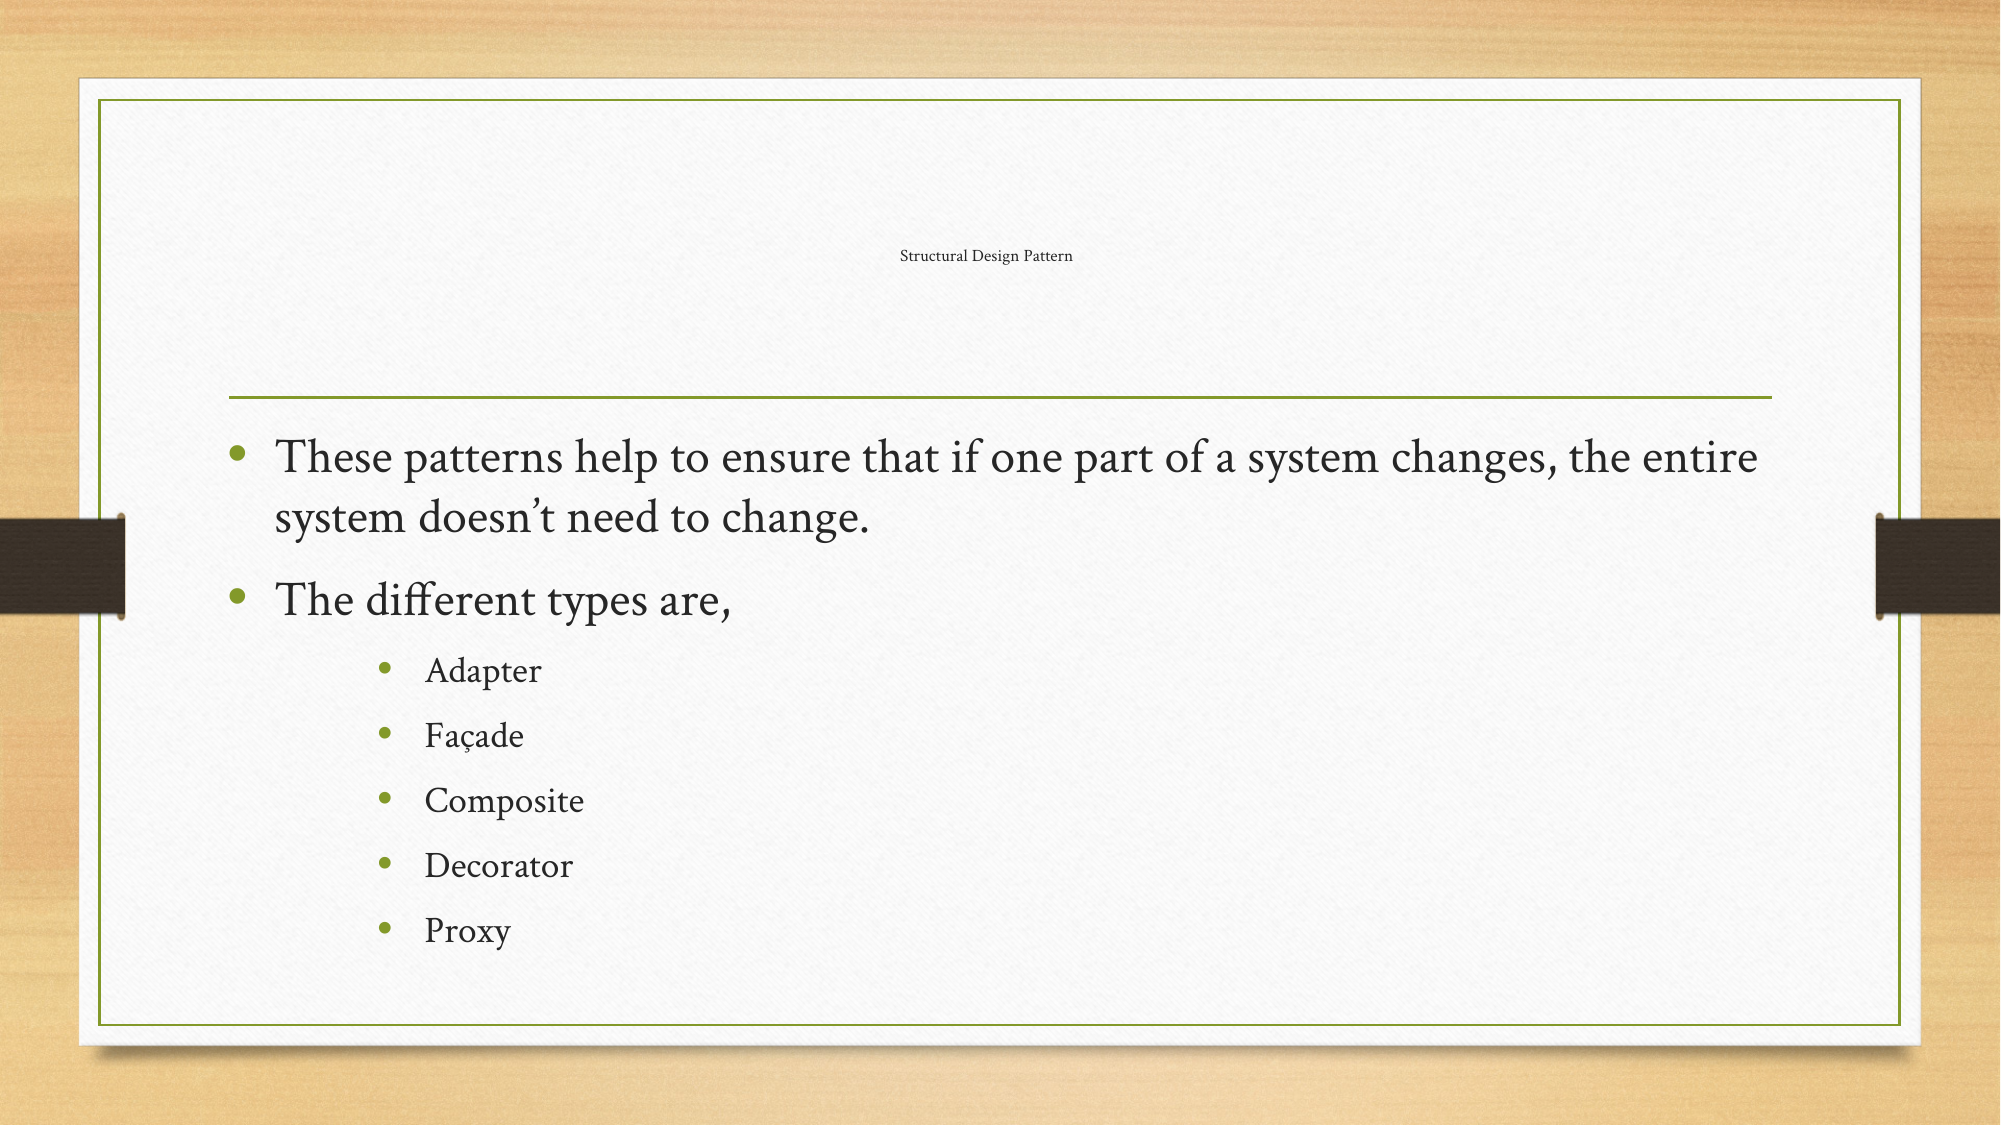

# Structural Design Pattern
These patterns help to ensure that if one part of a system changes, the entire system doesn’t need to change.
The different types are,
Adapter
Façade
Composite
Decorator
Proxy